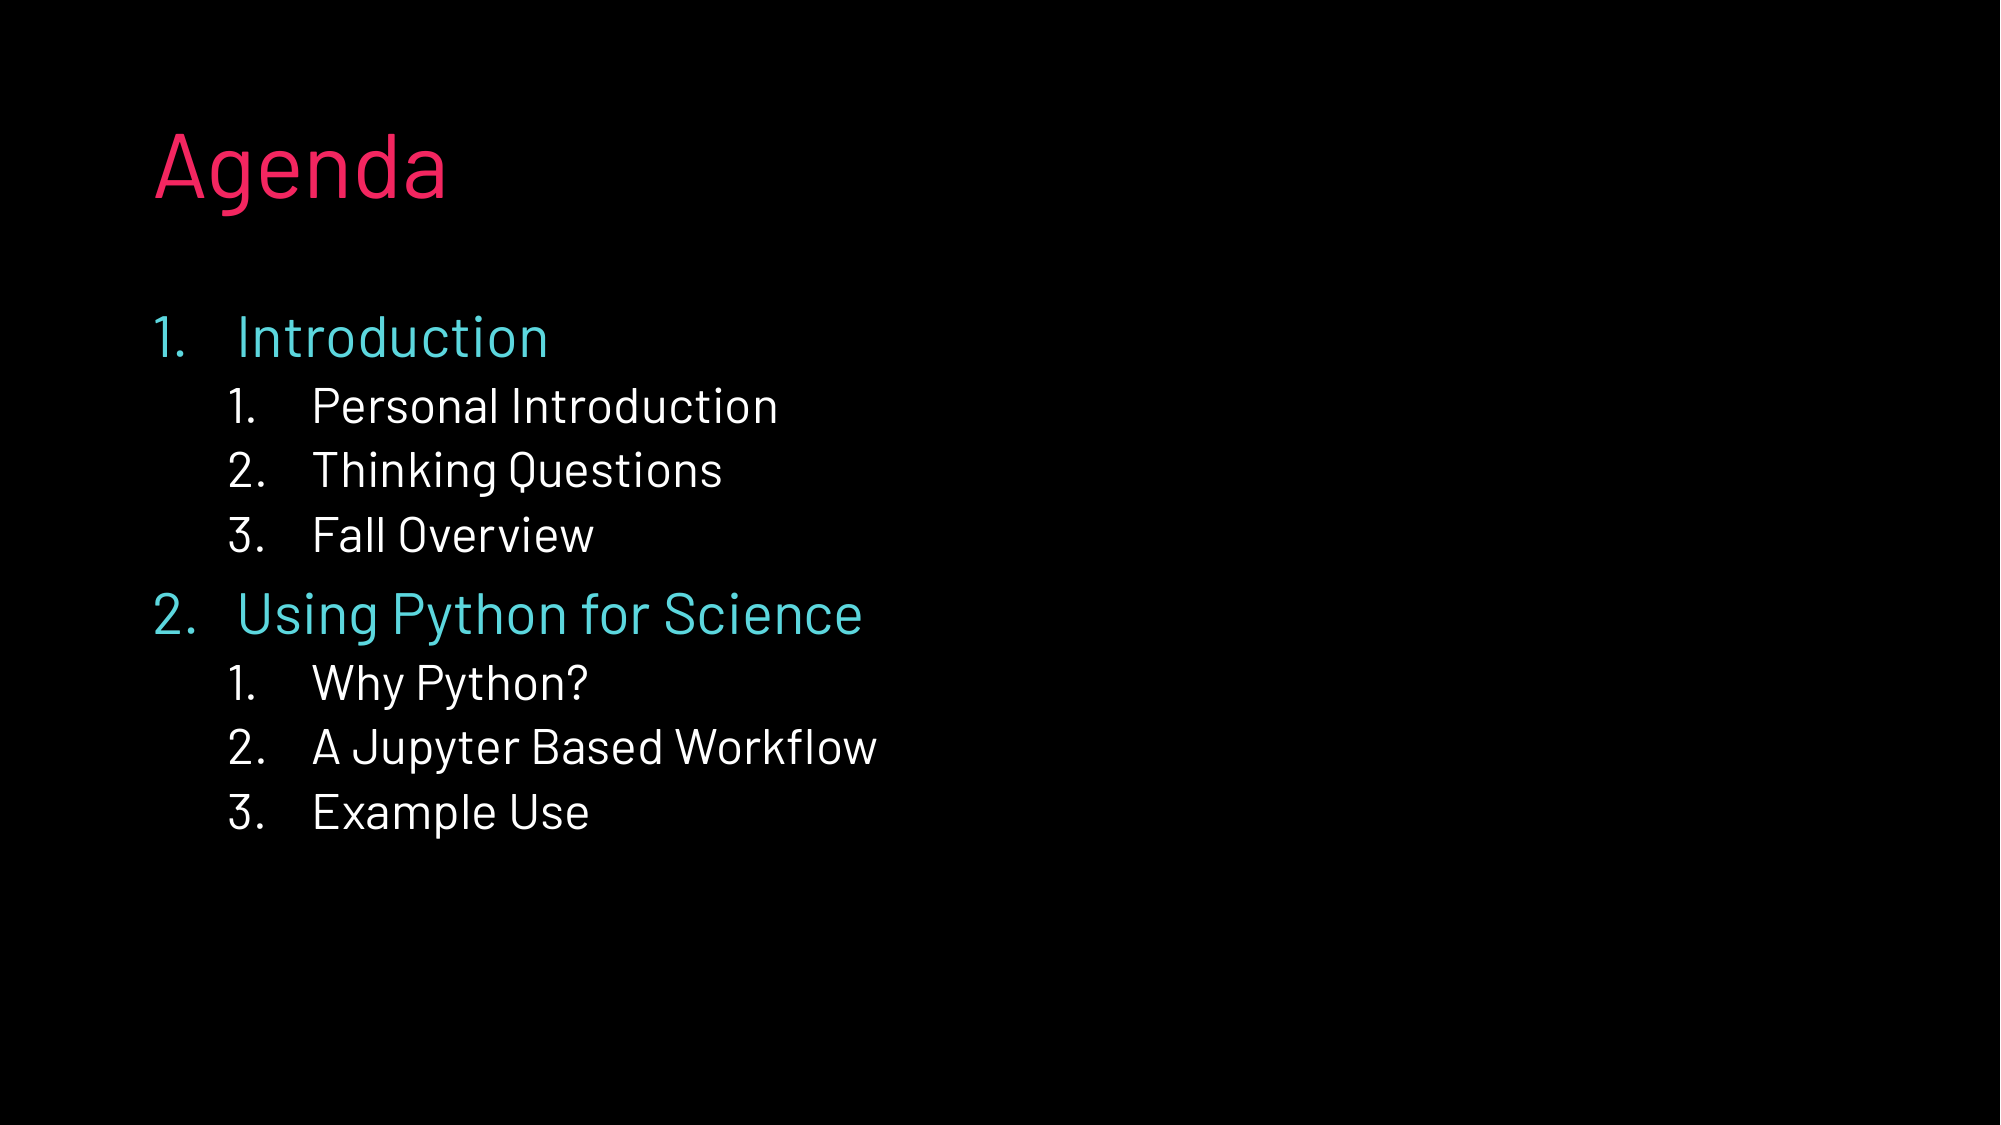

# Agenda
Introduction
Personal Introduction
Thinking Questions
Fall Overview
Using Python for Science
Why Python?
A Jupyter Based Workflow
Example Use